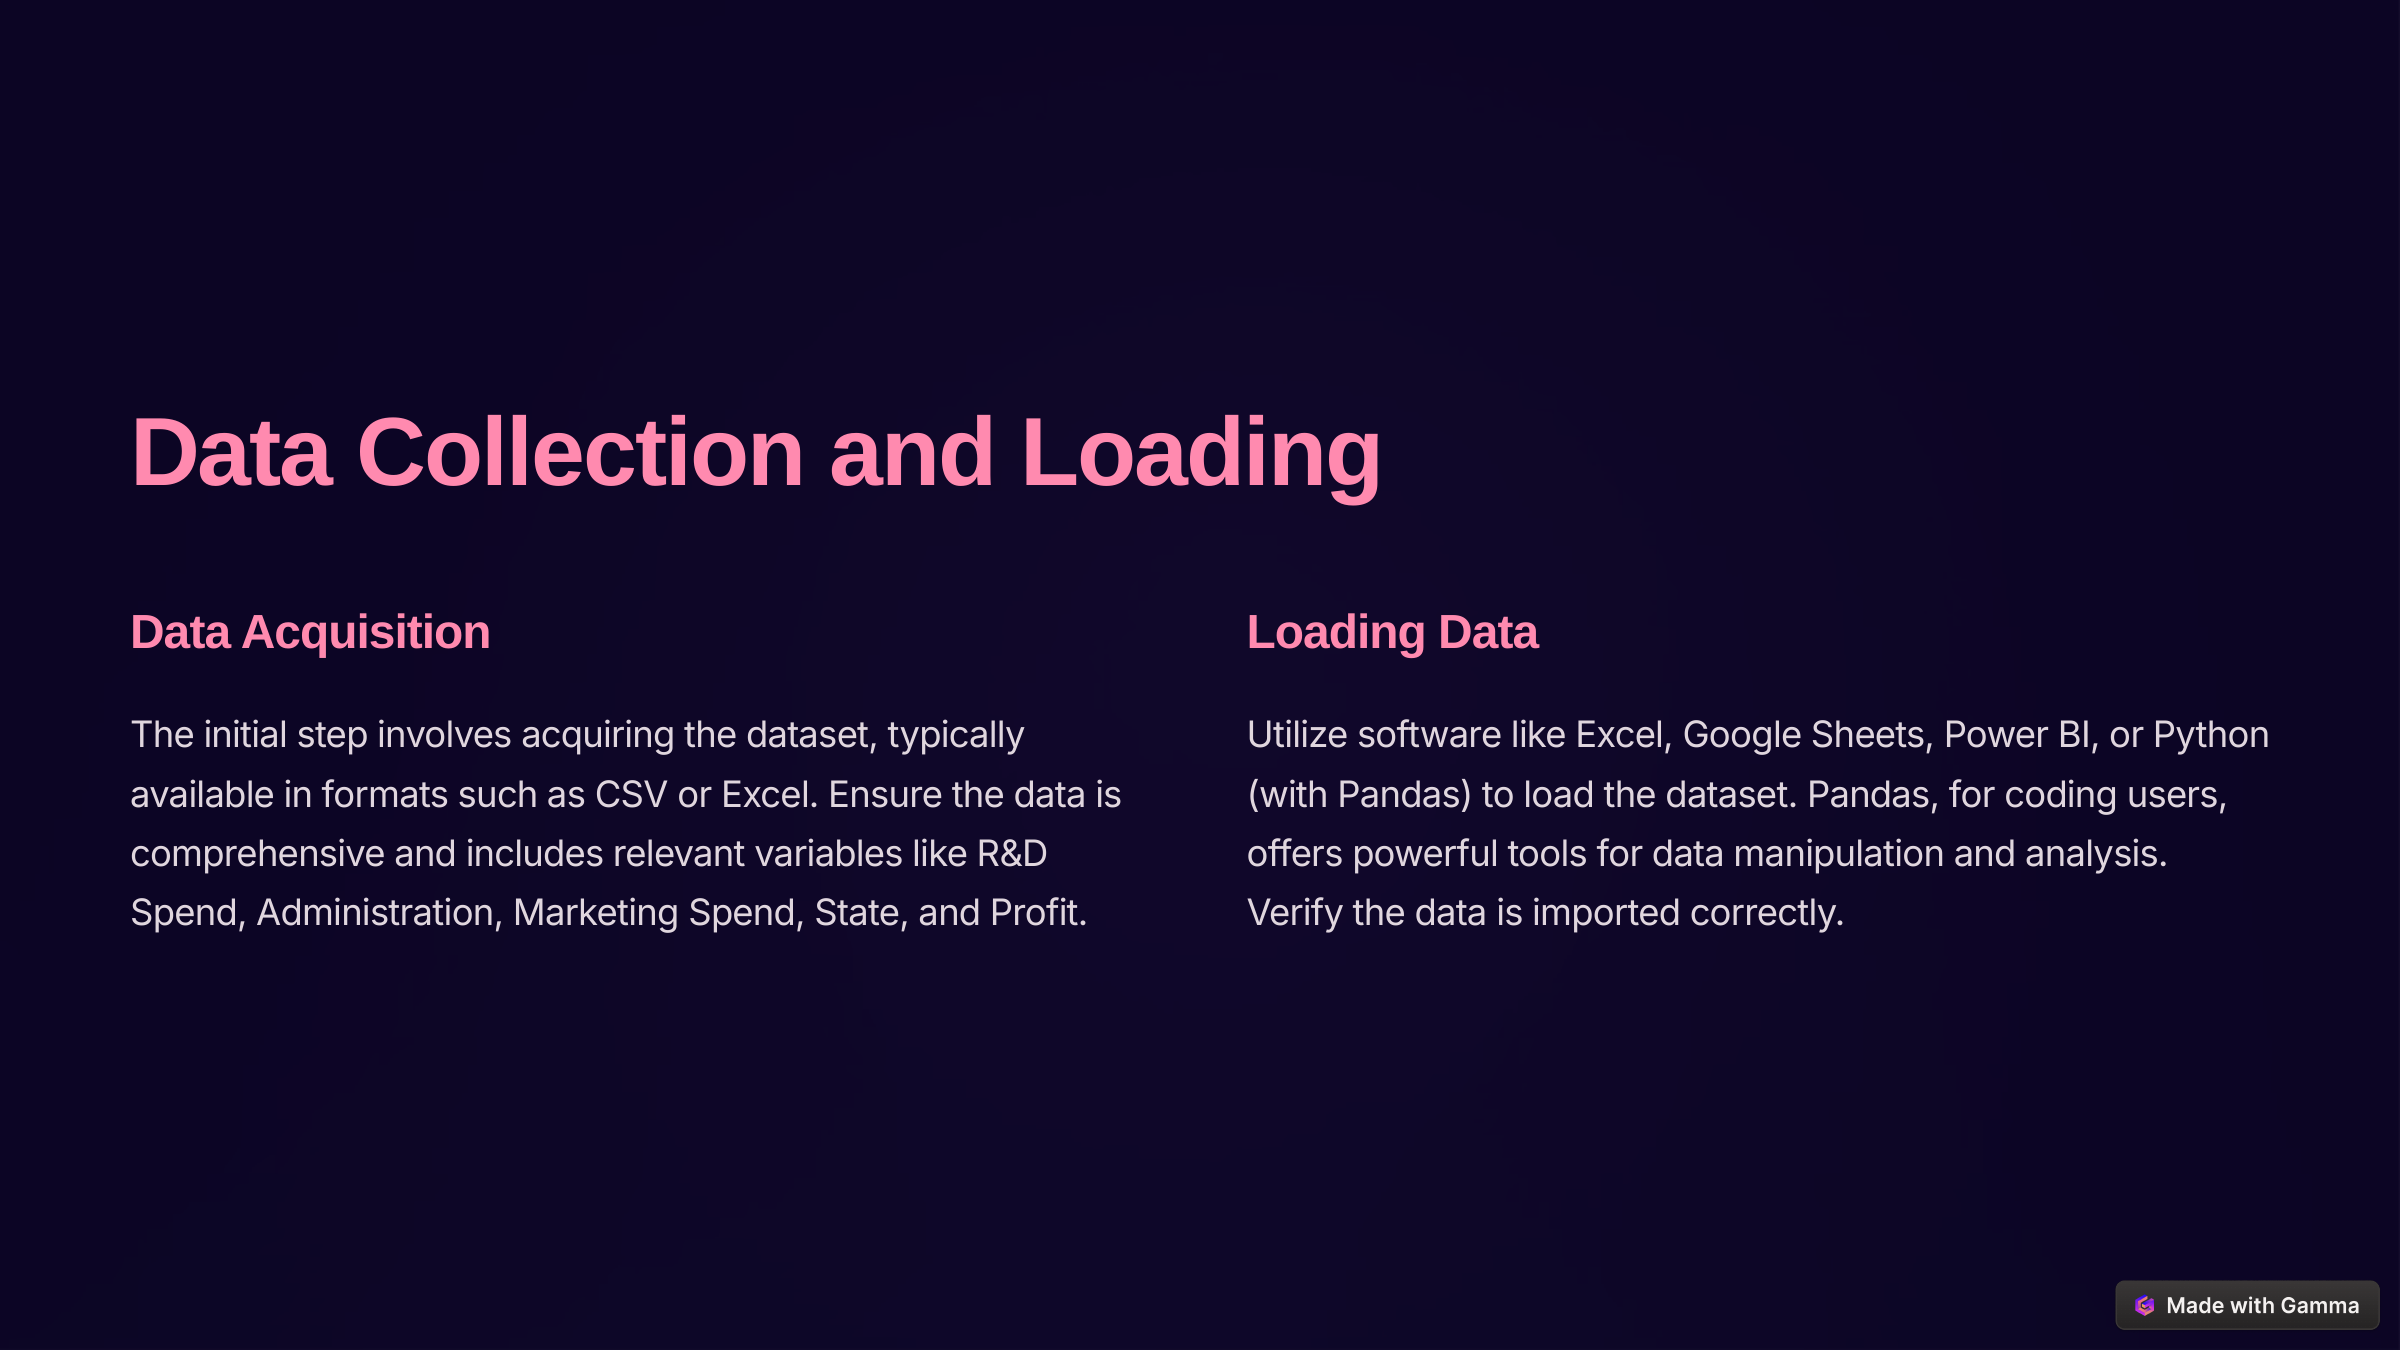

Data Collection and Loading
Data Acquisition
Loading Data
The initial step involves acquiring the dataset, typically available in formats such as CSV or Excel. Ensure the data is comprehensive and includes relevant variables like R&D Spend, Administration, Marketing Spend, State, and Profit.
Utilize software like Excel, Google Sheets, Power BI, or Python (with Pandas) to load the dataset. Pandas, for coding users, offers powerful tools for data manipulation and analysis. Verify the data is imported correctly.